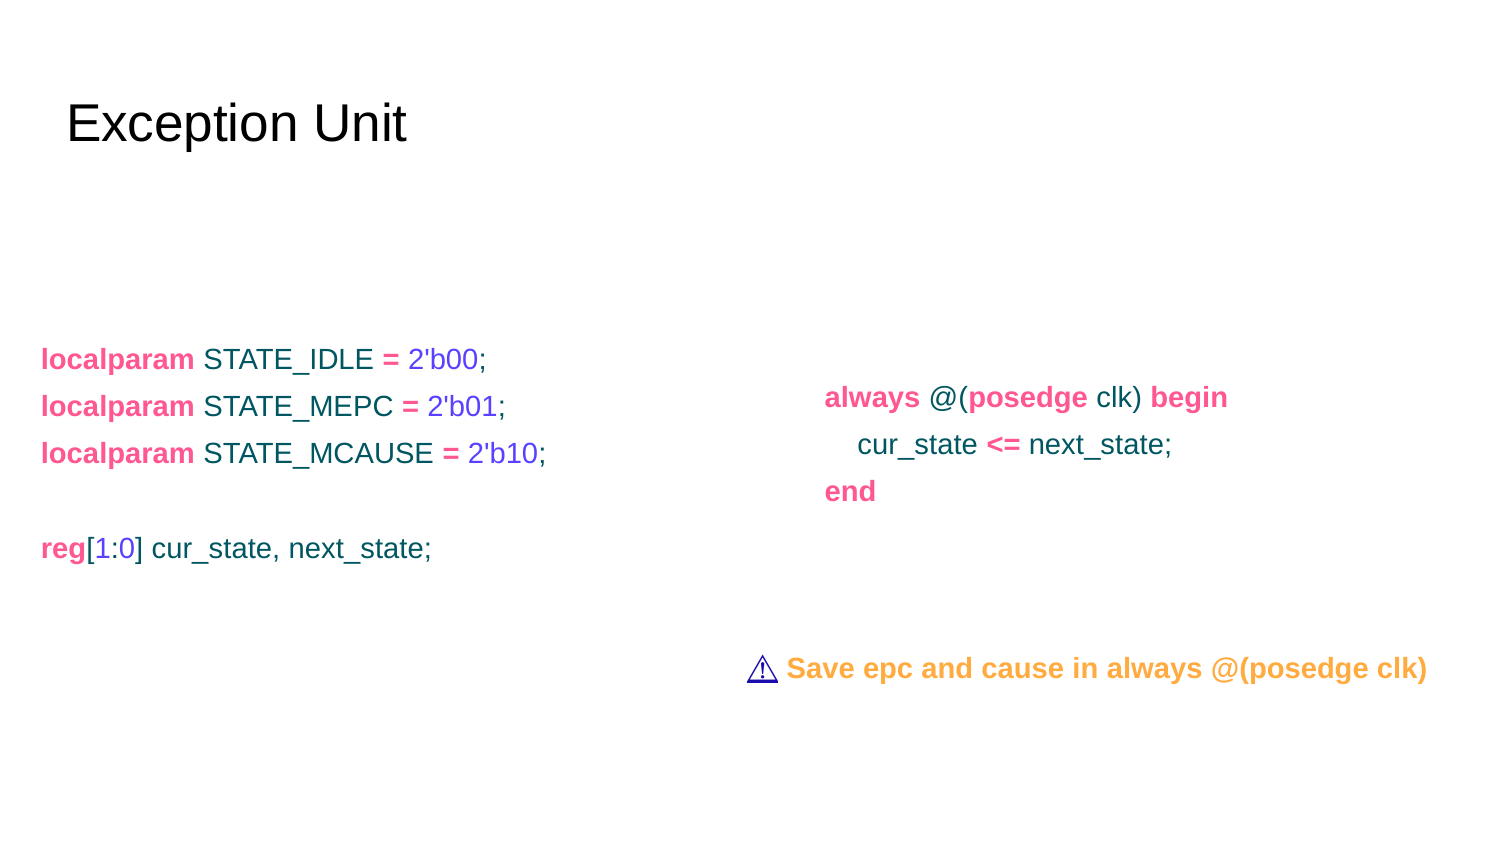

Exception Unit

localparam STATE_IDLE = 2'b00;
localparam STATE_MEPC = 2'b01;
localparam STATE_MCAUSE = 2'b10;

reg[1:0] cur_state, next_state;
always @(posedge clk) begin
    cur_state <= next_state;
end
⚠️ Save epc and cause in always @(posedge clk)